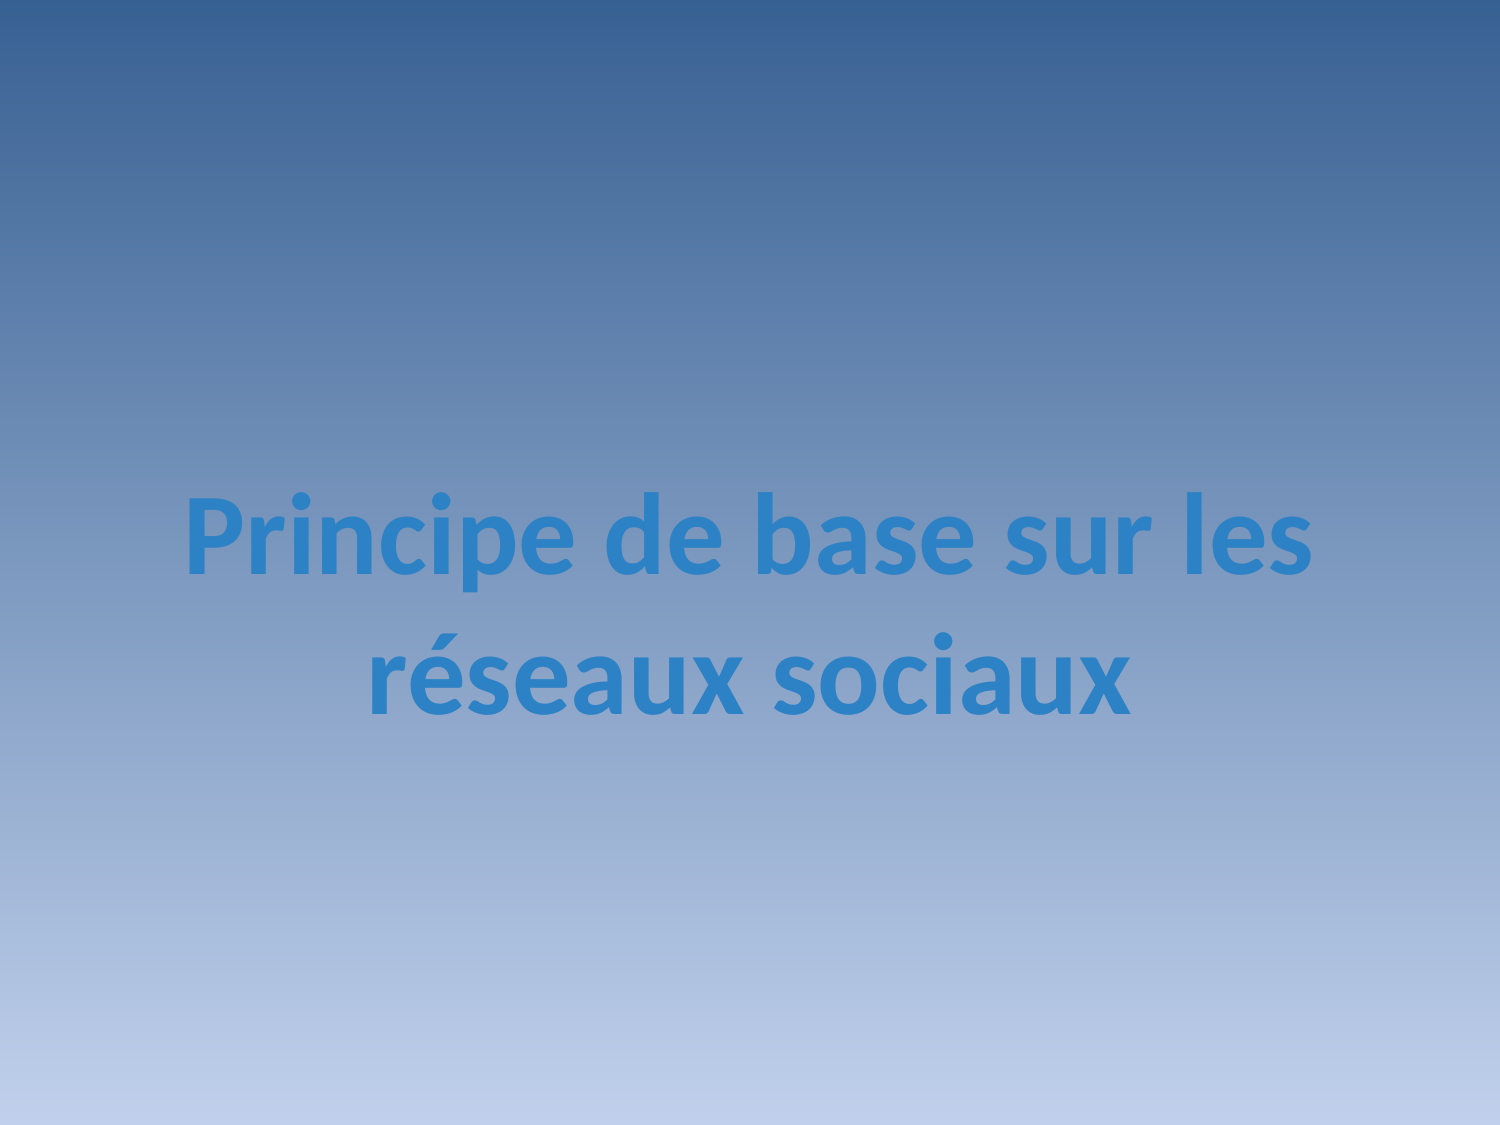

Principe de base sur les réseaux sociaux